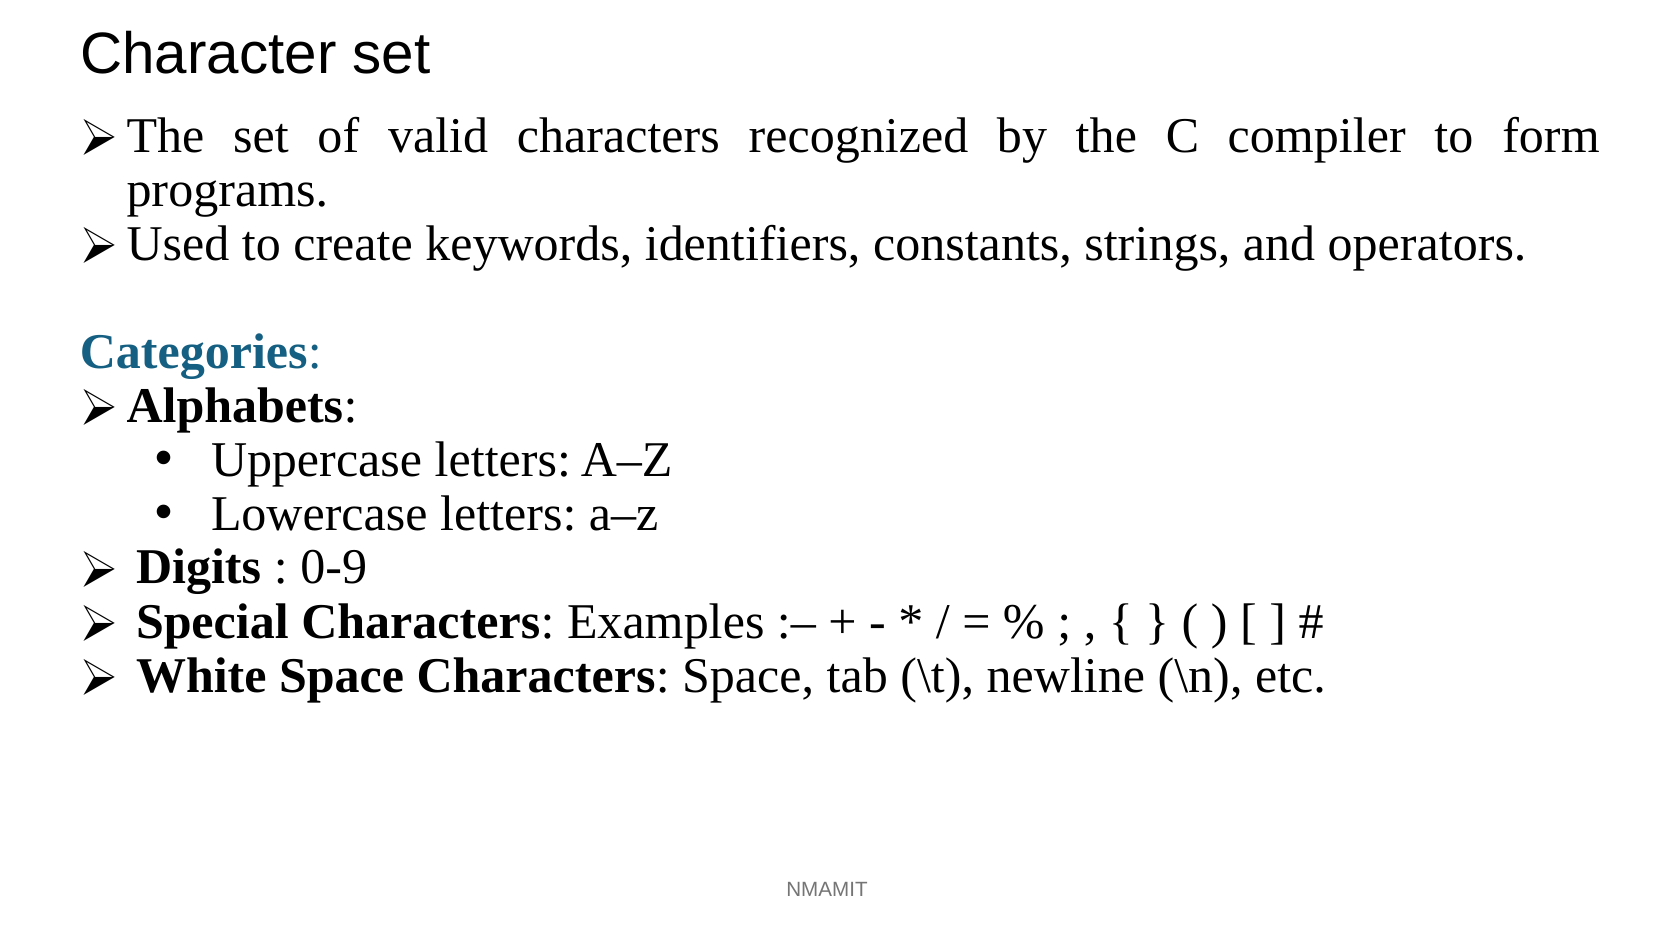

# Character set
The set of valid characters recognized by the C compiler to form programs.
Used to create keywords, identifiers, constants, strings, and operators.

Categories:
Alphabets:
Uppercase letters: A–Z
Lowercase letters: a–z
Digits : 0-9
Special Characters: Examples :– + - * / = % ; , { } ( ) [ ] #
White Space Characters: Space, tab (\t), newline (\n), etc.

NMAMIT